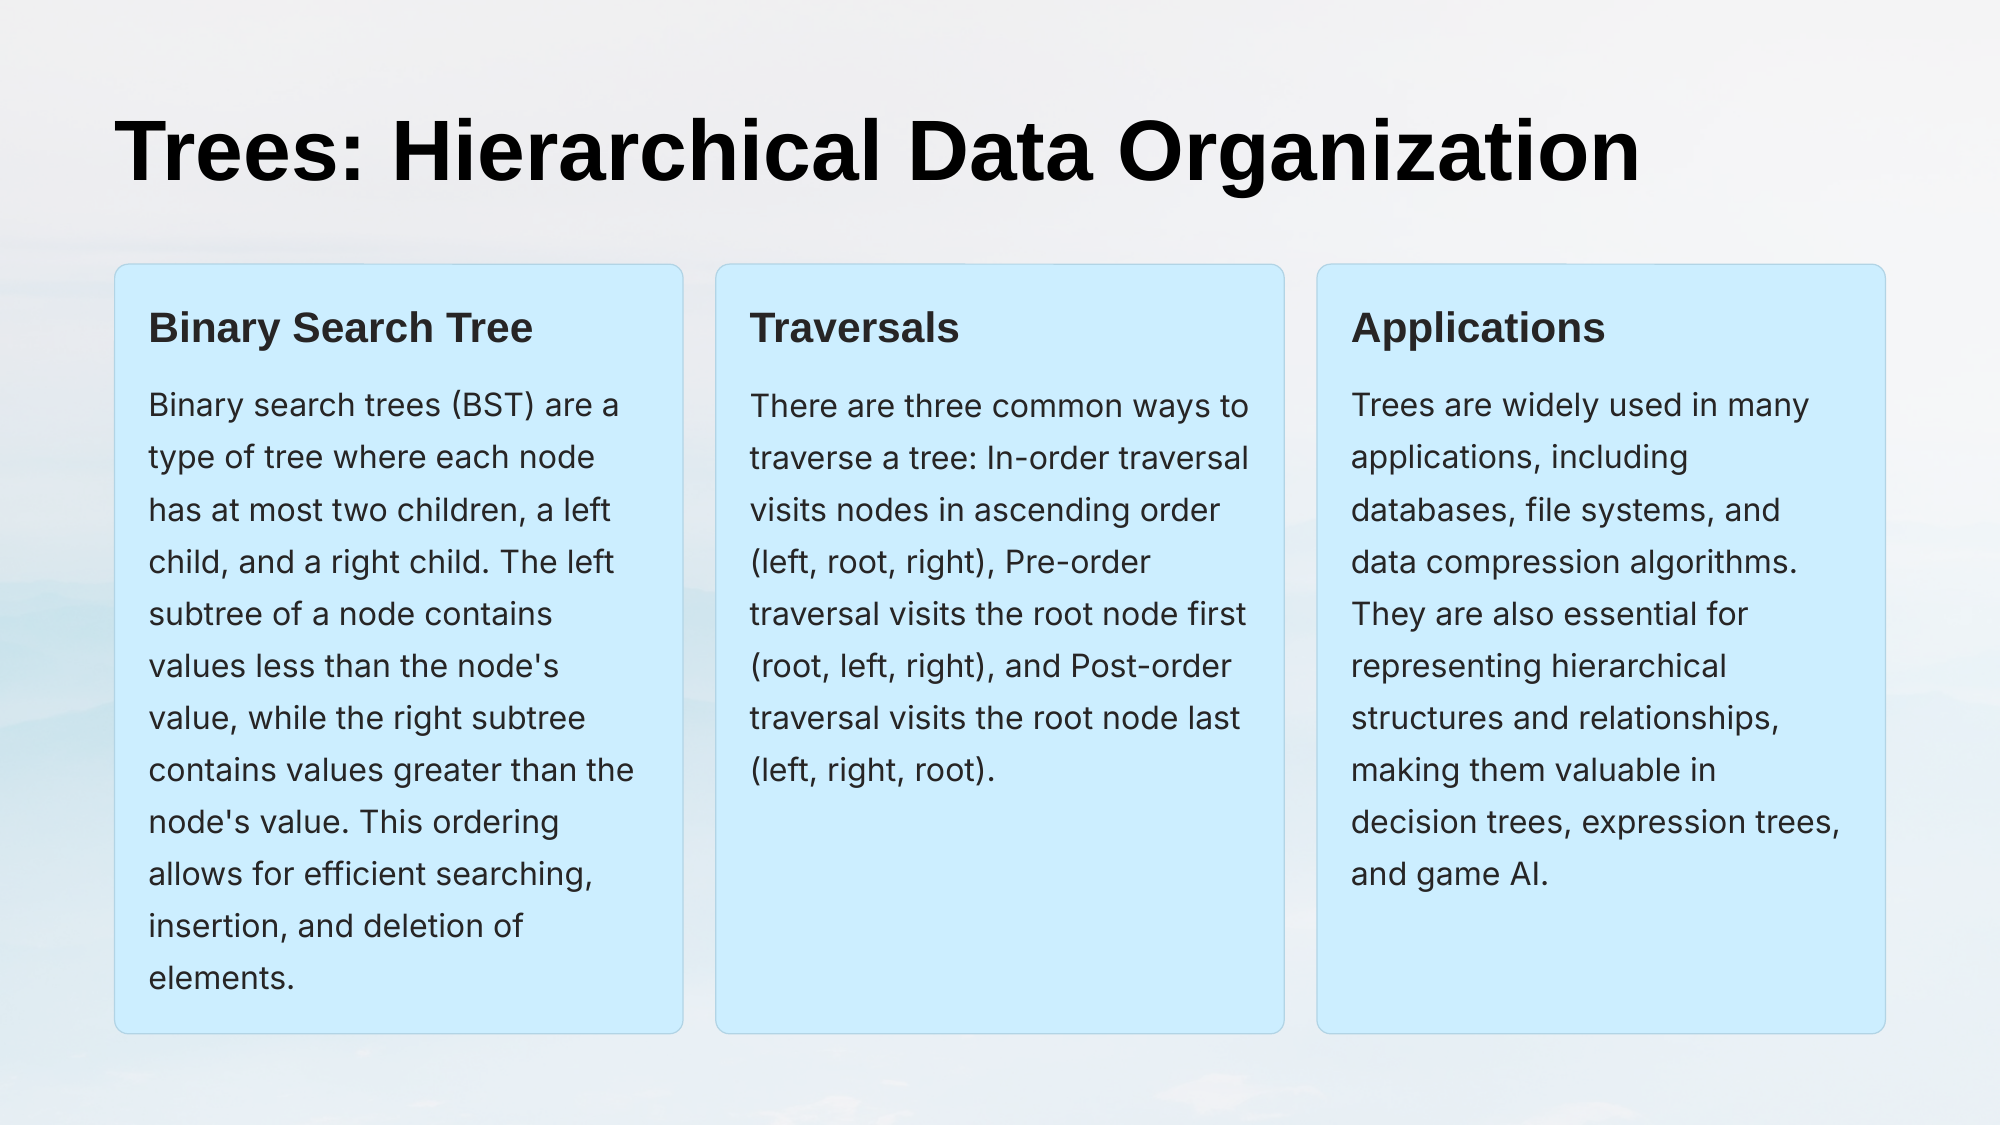

Trees: Hierarchical Data Organization

Binary Search Tree
Traversals
Applications
Binary search trees (BST) are a type of tree where each node has at most two children, a left child, and a right child. The left subtree of a node contains values less than the node's value, while the right subtree contains values greater than the node's value. This ordering allows for efficient searching, insertion, and deletion of elements.
There are three common ways to traverse a tree: In-order traversal visits nodes in ascending order (left, root, right), Pre-order traversal visits the root node first (root, left, right), and Post-order traversal visits the root node last (left, right, root).
Trees are widely used in many applications, including databases, file systems, and data compression algorithms. They are also essential for representing hierarchical structures and relationships, making them valuable in decision trees, expression trees, and game AI.